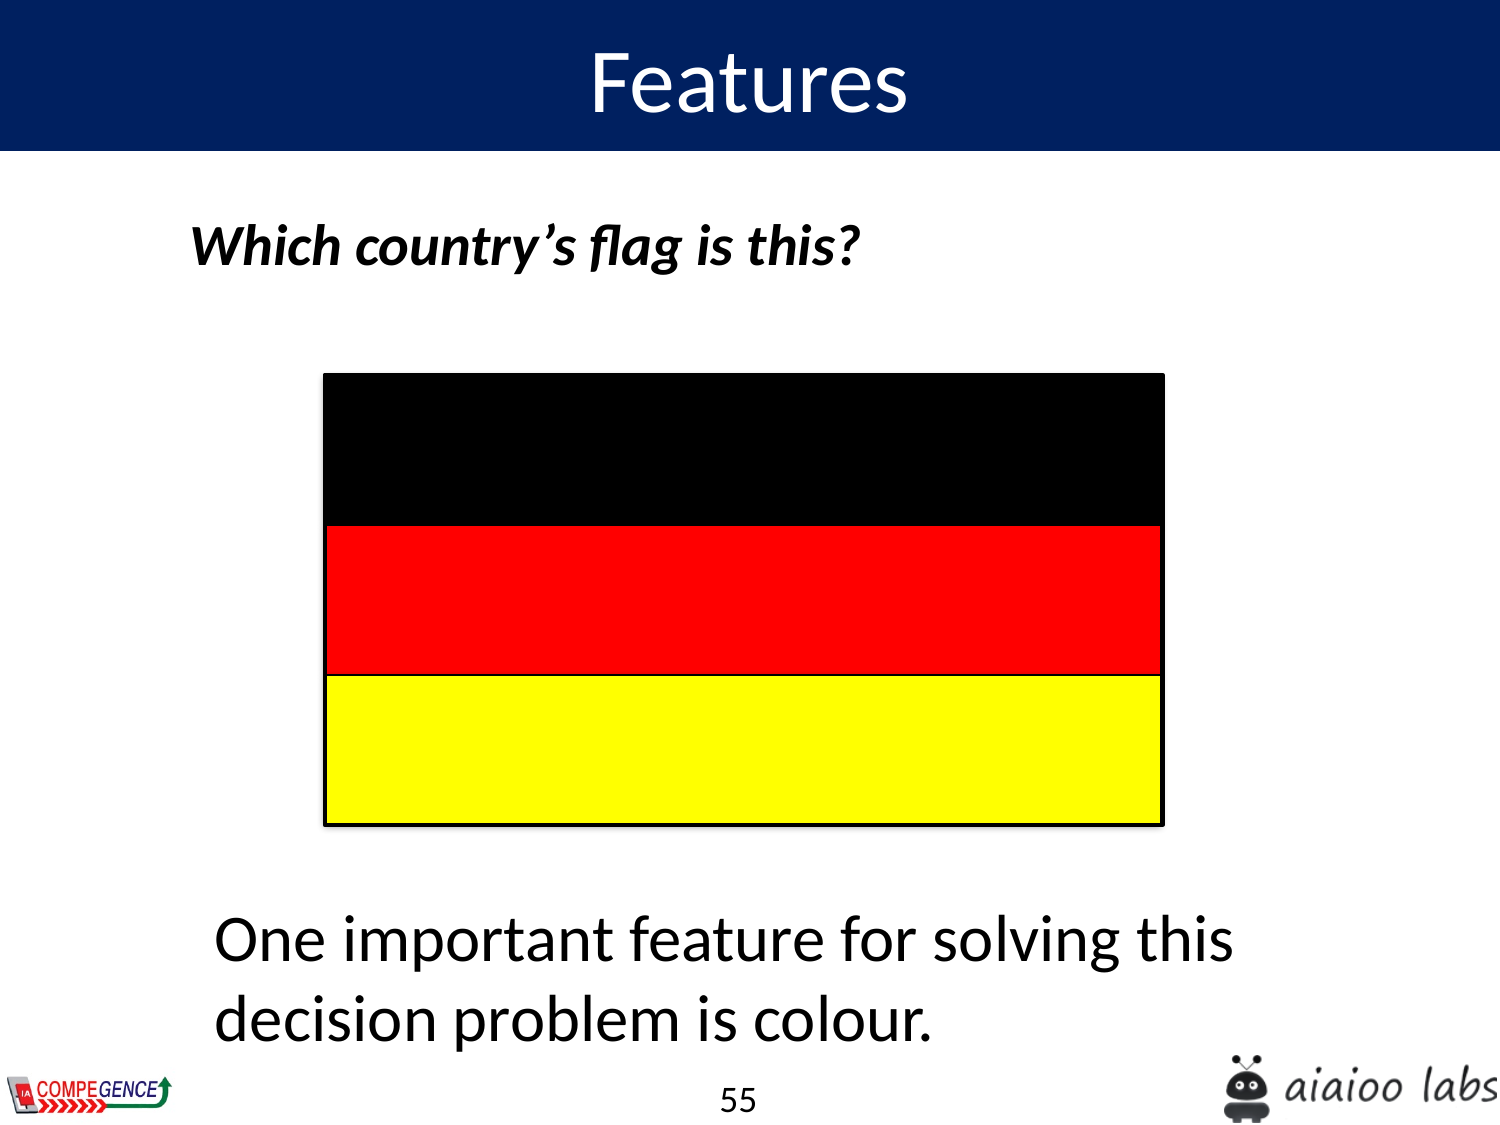

Features
Which country’s flag is this?

One important feature for solving this decision problem is colour.